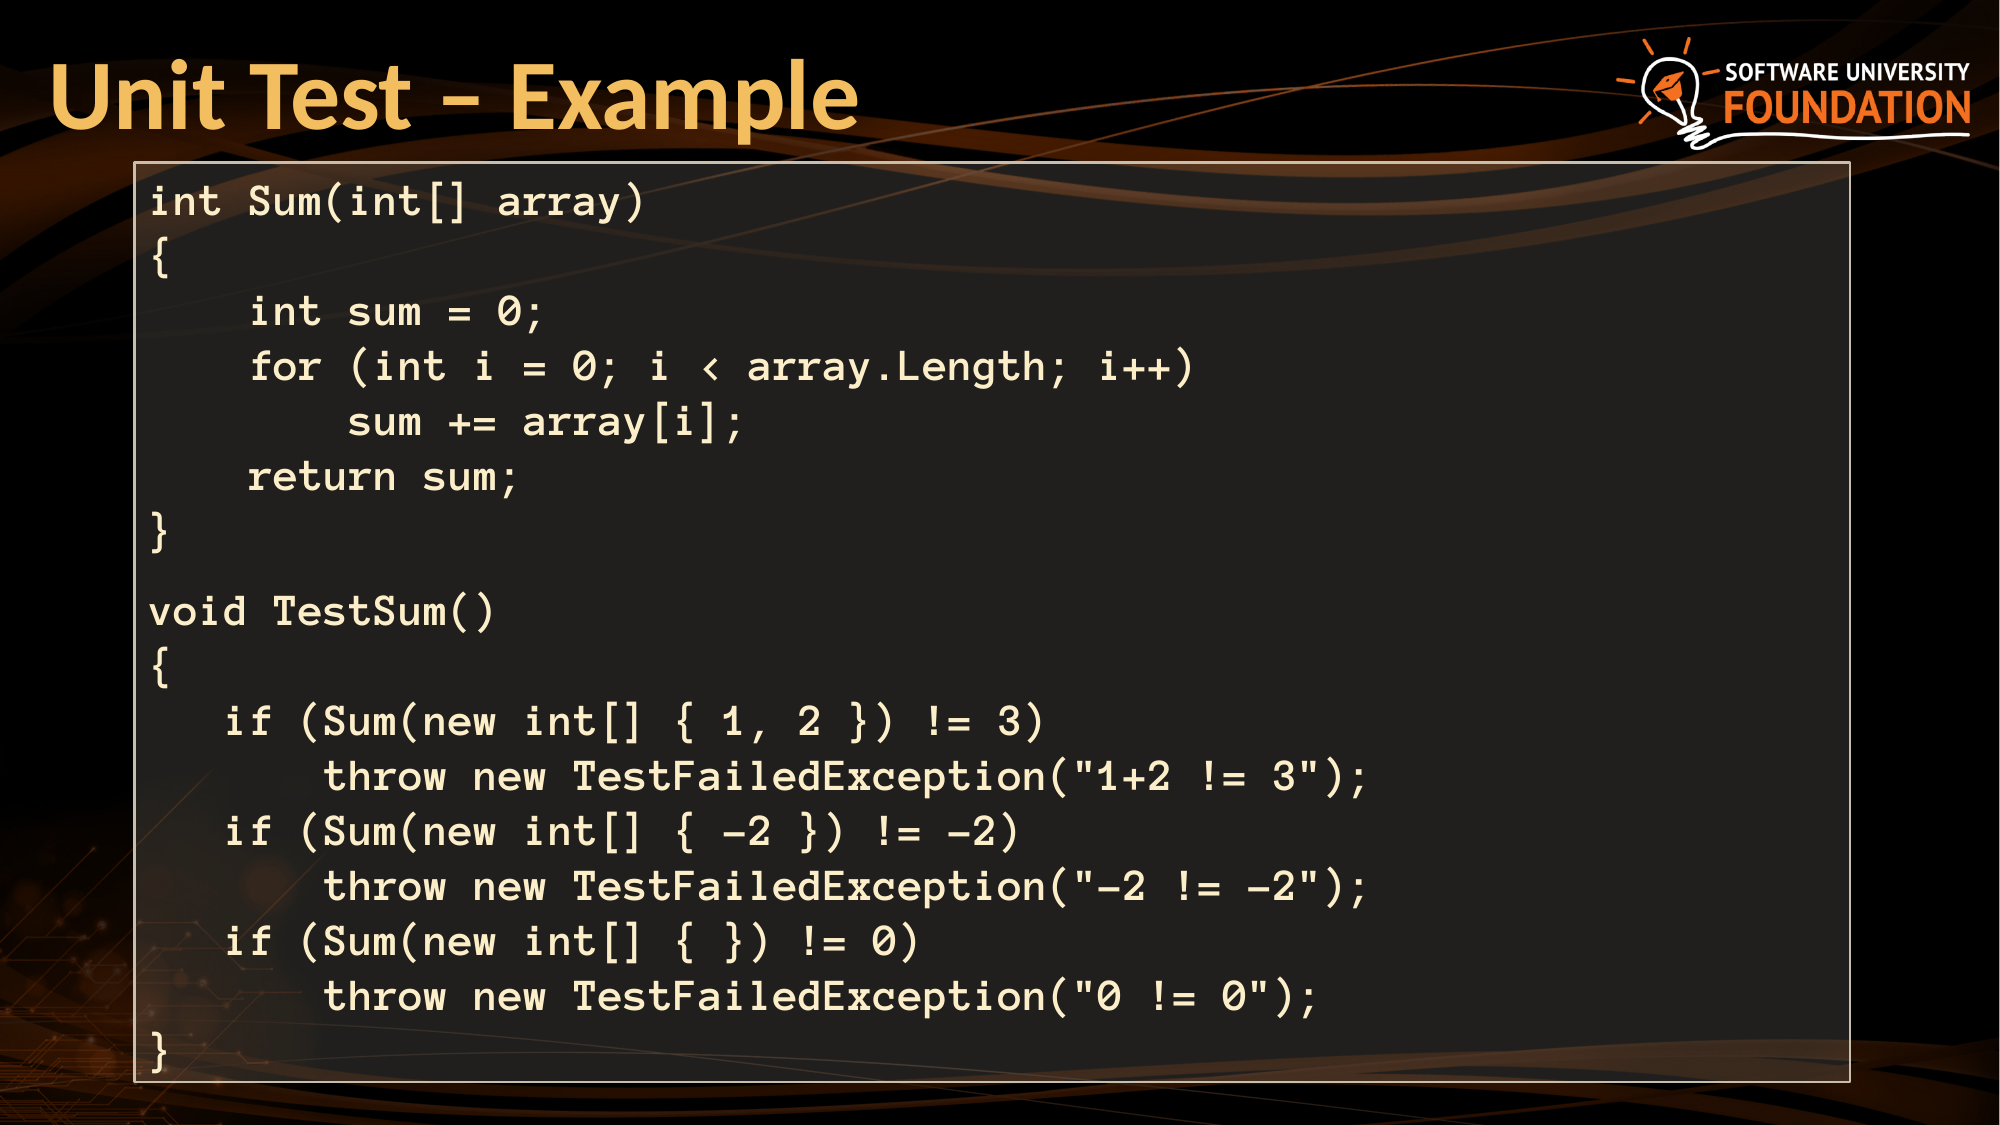

# Unit Test – Example
int Sum(int[] array)
{
    int sum = 0;
    for (int i = 0; i < array.Length; i++)
        sum += array[i];
    return sum;
}
void TestSum()
{
   if (Sum(new int[] { 1, 2 }) != 3)
       throw new TestFailedException("1+2 != 3");
   if (Sum(new int[] { -2 }) != -2)
       throw new TestFailedException("-2 != -2");
   if (Sum(new int[] { }) != 0)
       throw new TestFailedException("0 != 0");
}